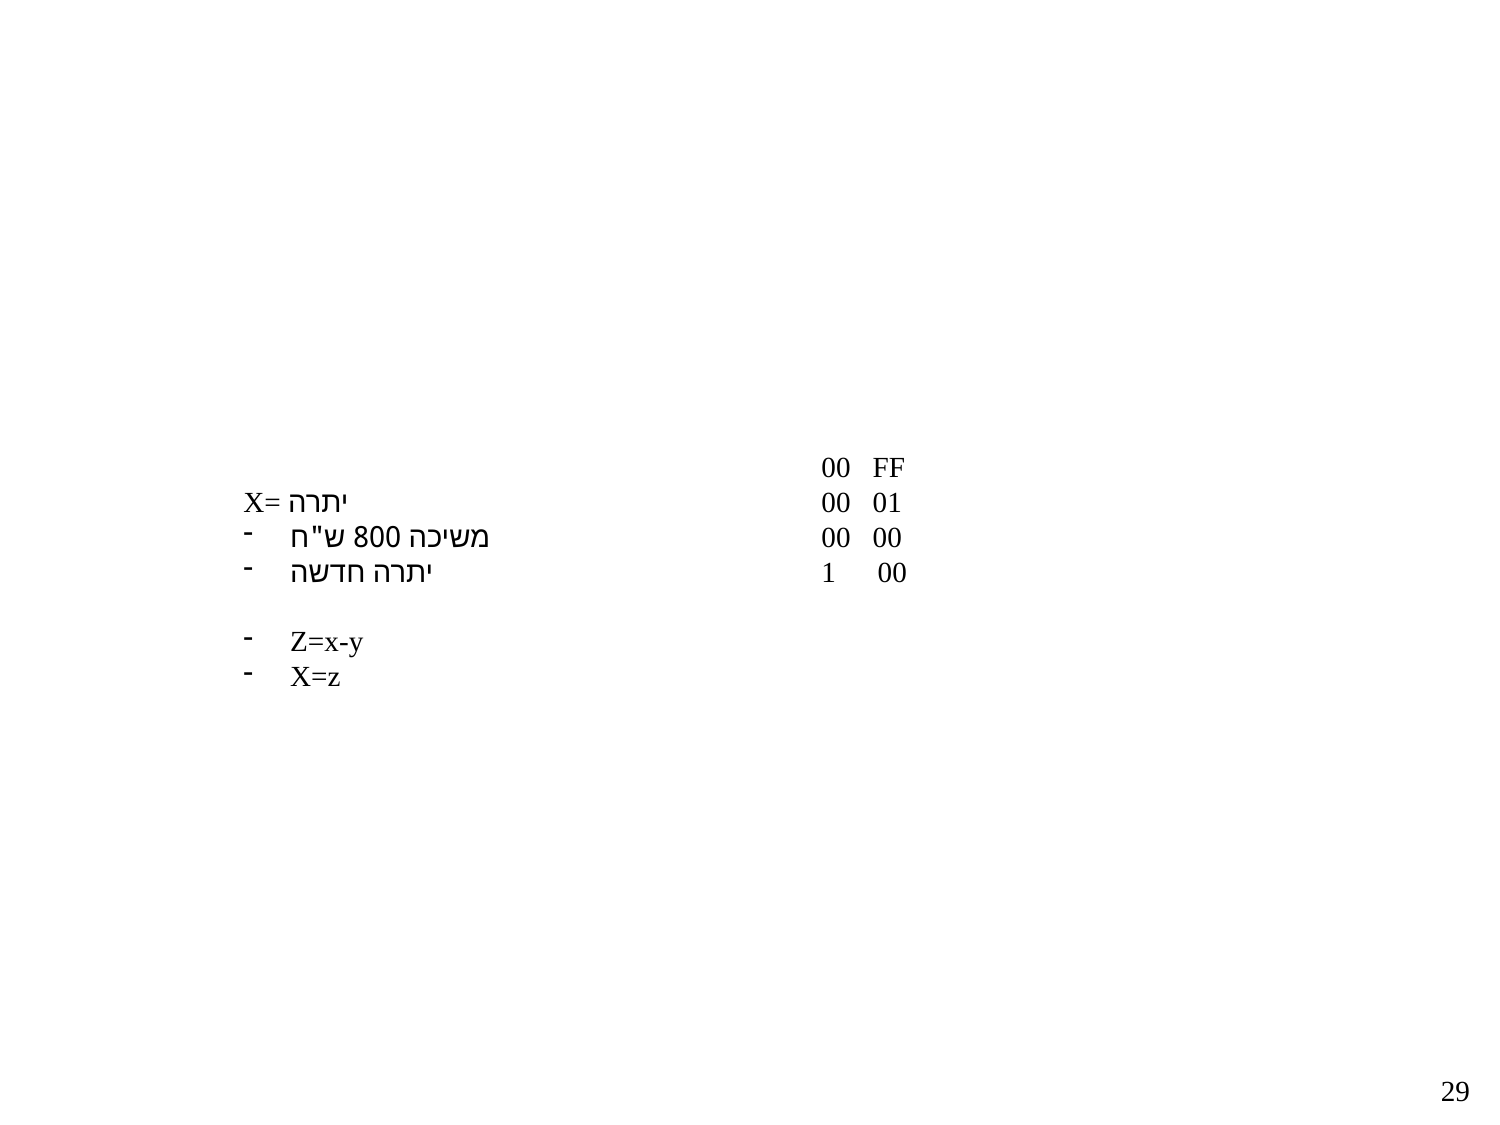

#

00   FF
00   01
00   00
00

X= יתרה
משיכה 800 ש"ח
יתרה חדשה

Z=x-y
X=z
29